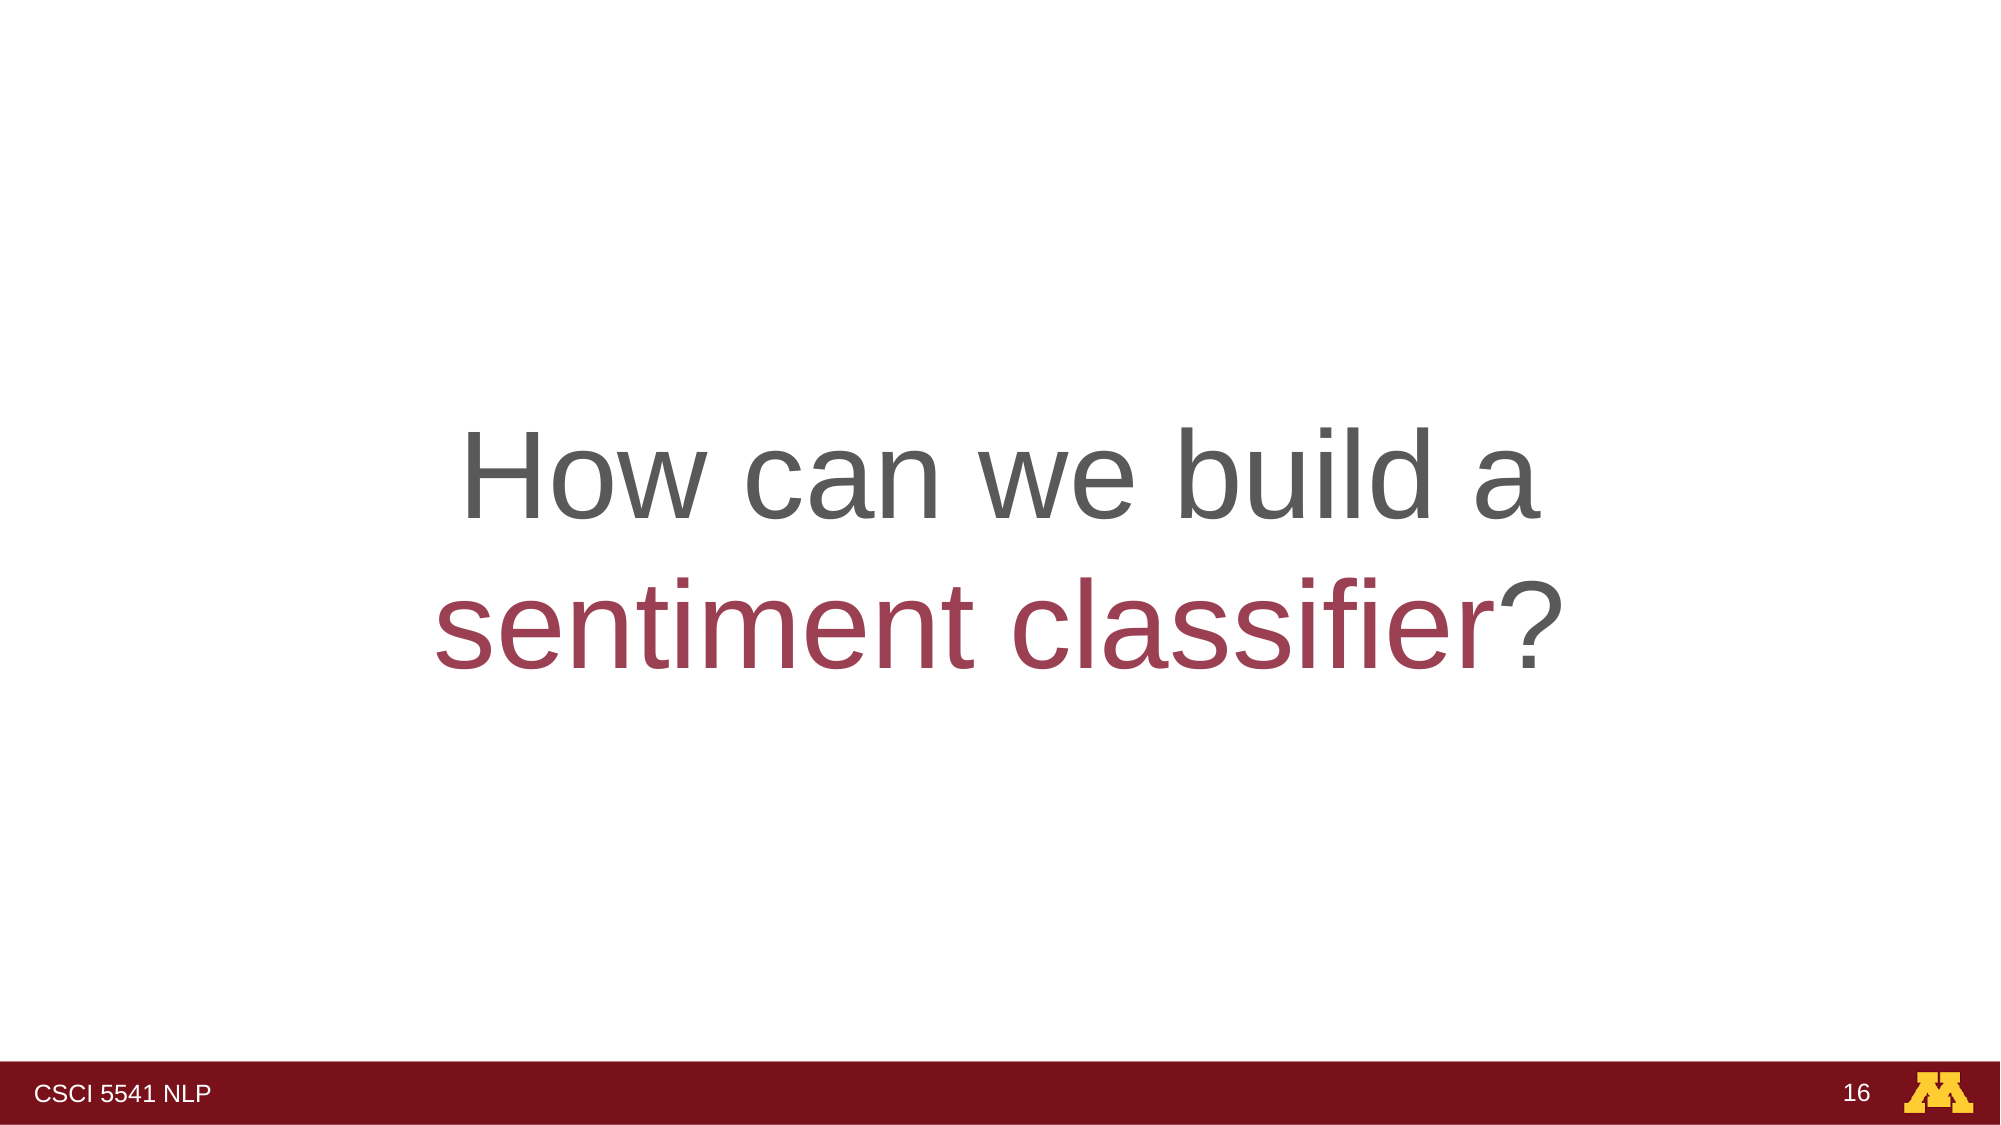

How can we build a sentiment classifier?
16